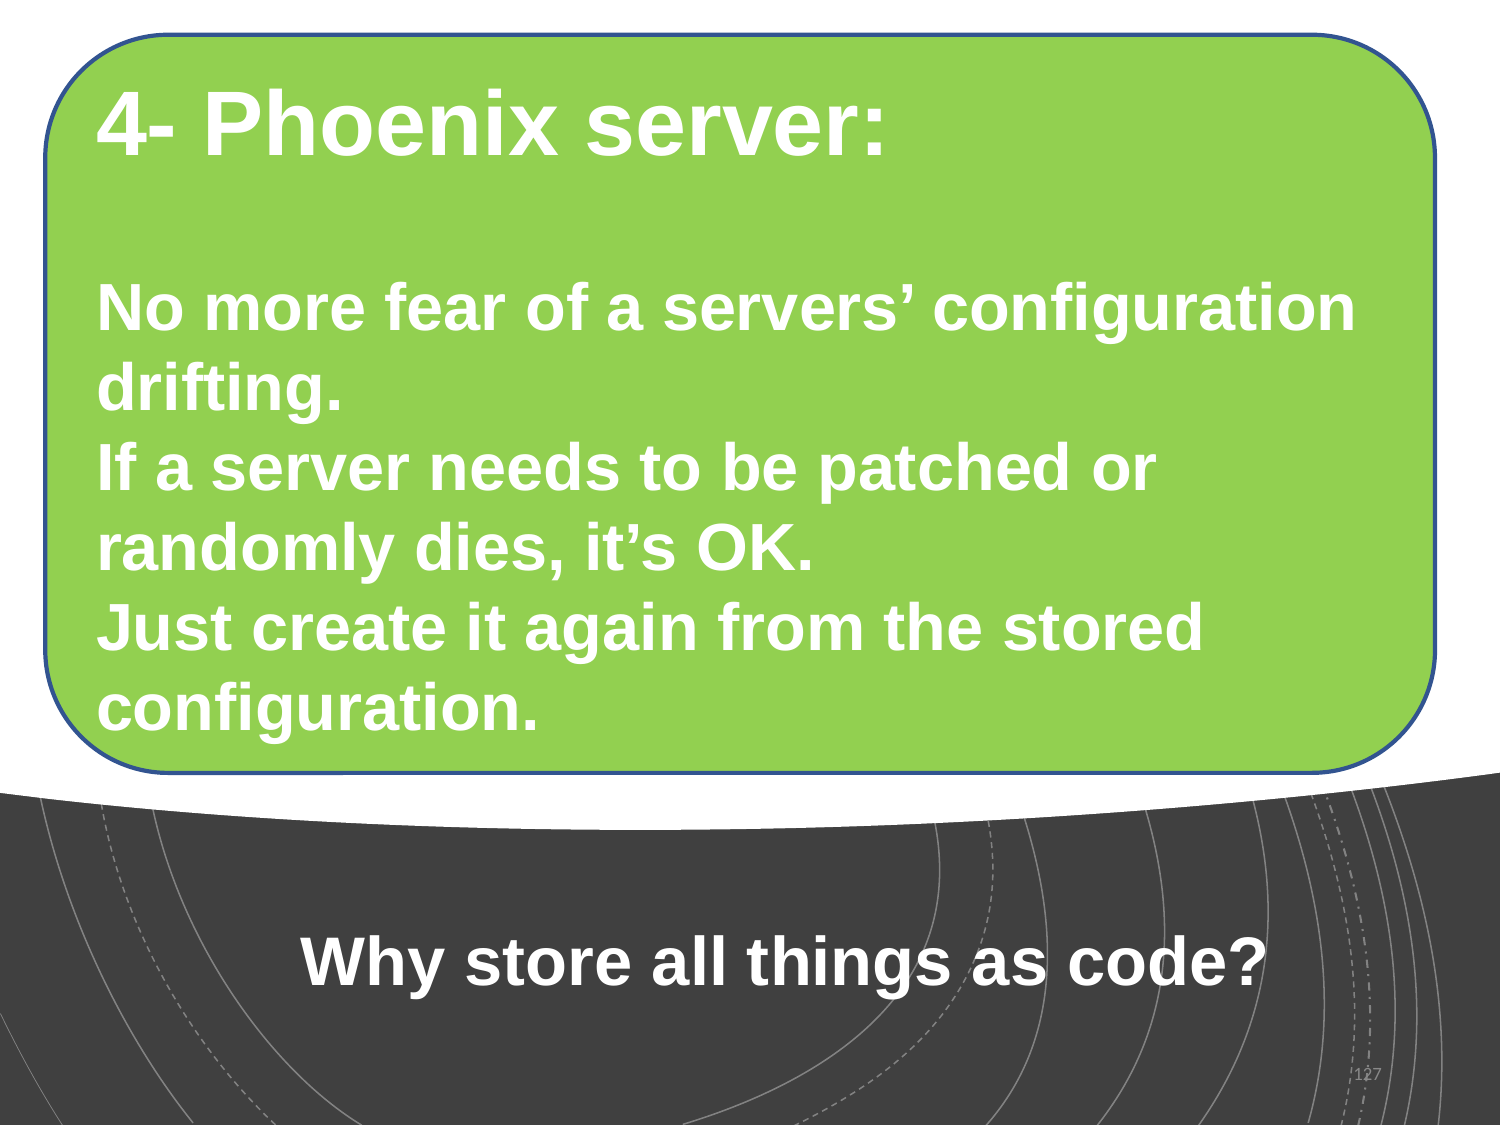

4- Phoenix server:

No more fear of a servers’ configuration drifting.
If a server needs to be patched or randomly dies, it’s OK.
Just create it again from the stored configuration.
# Why store all things as code?
127